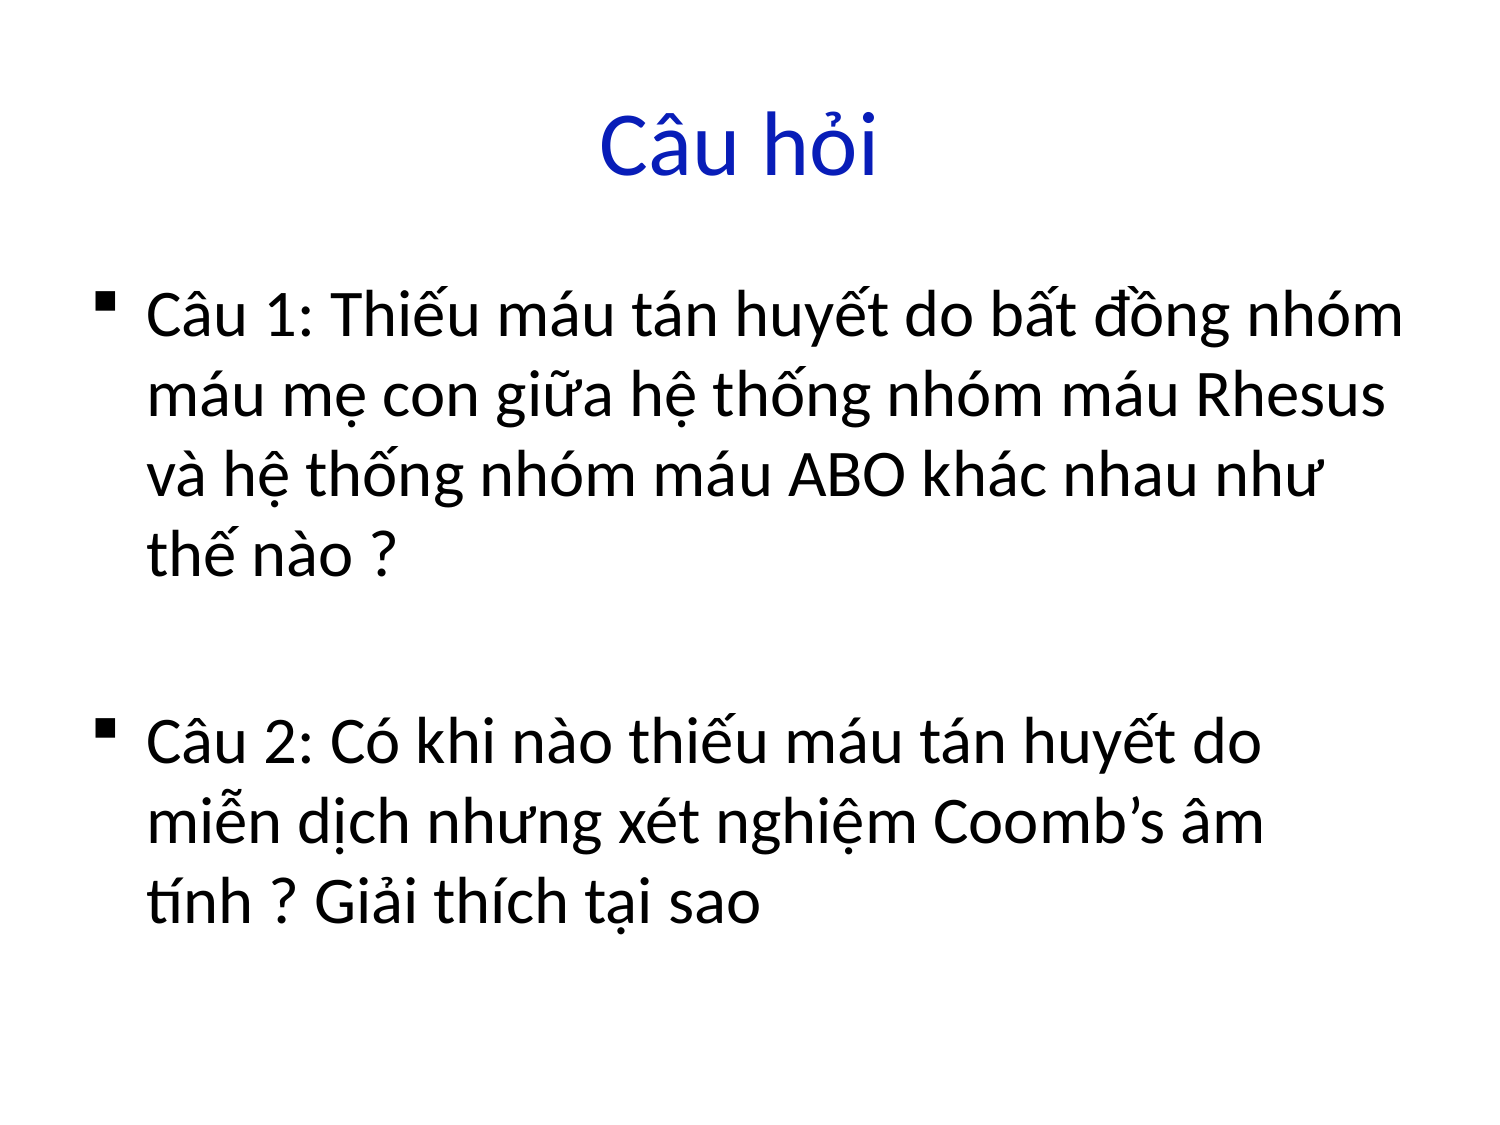

# Câu hỏi
Câu 1: Thiếu máu tán huyết do bất đồng nhóm máu mẹ con giữa hệ thống nhóm máu Rhesus và hệ thống nhóm máu ABO khác nhau như thế nào ?

Câu 2: Có khi nào thiếu máu tán huyết do miễn dịch nhưng xét nghiệm Coomb’s âm tính ? Giải thích tại sao